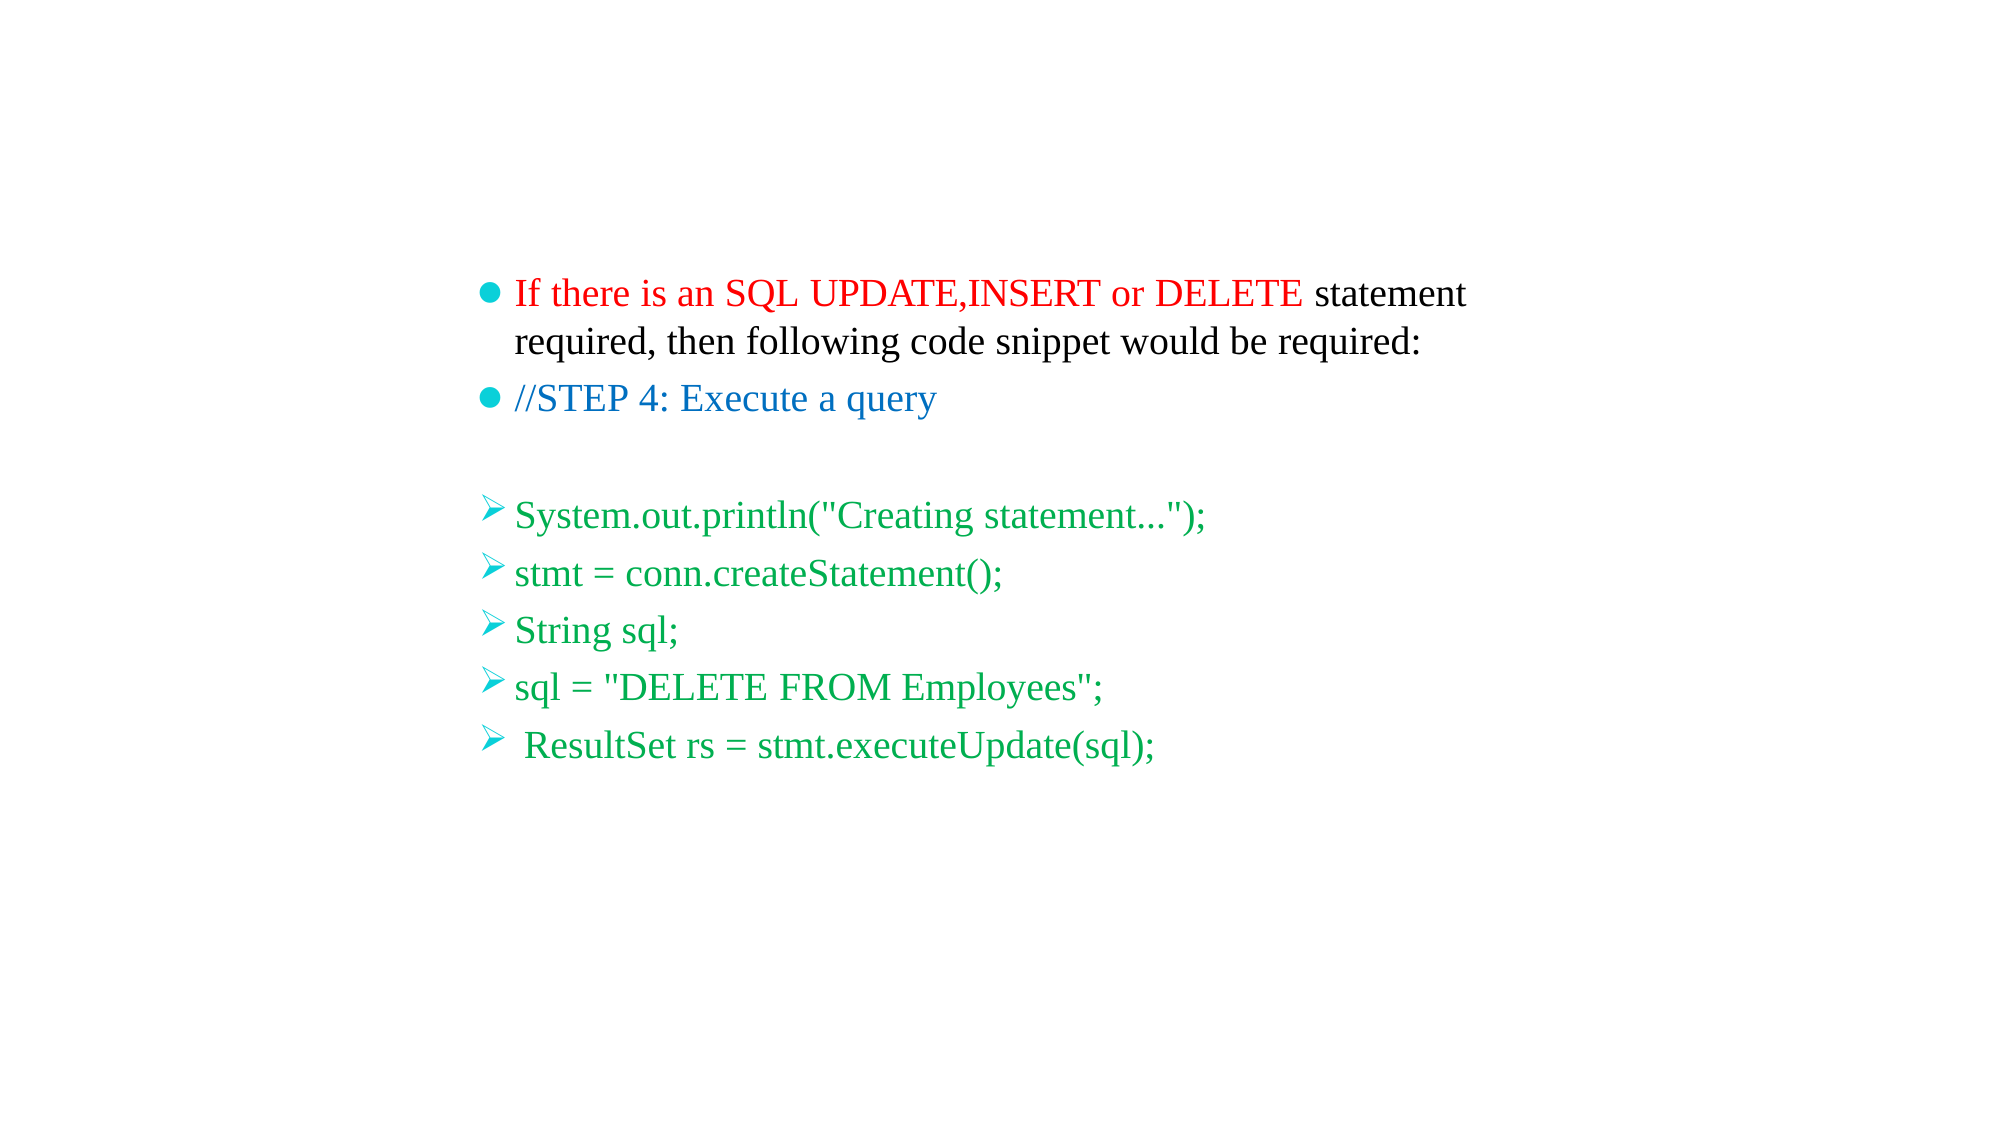

If there is an SQL UPDATE,INSERT or DELETE statement
required, then following code snippet would be required:
//STEP 4: Execute a query

System.out.println("Creating statement...");
stmt = conn.createStatement();
String sql;
sql = "DELETE FROM Employees";
ResultSet rs = stmt.executeUpdate(sql);